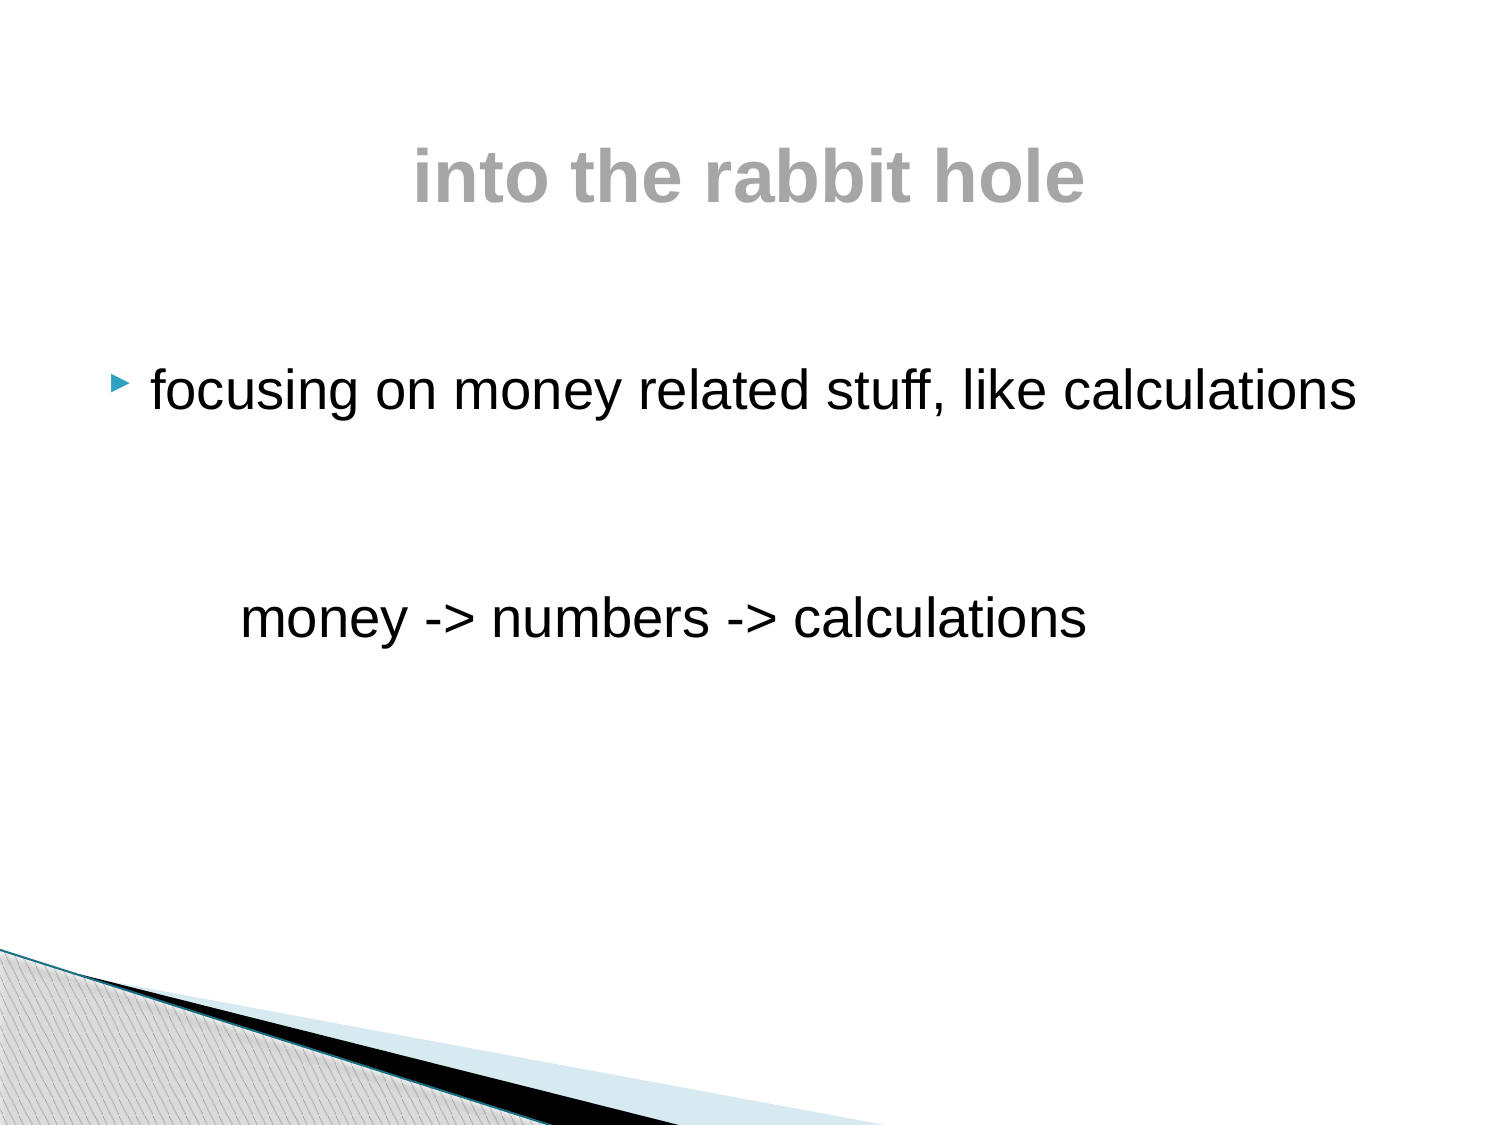

# into the rabbit hole

focusing on money related stuff, like calculations

money -> numbers -> calculations